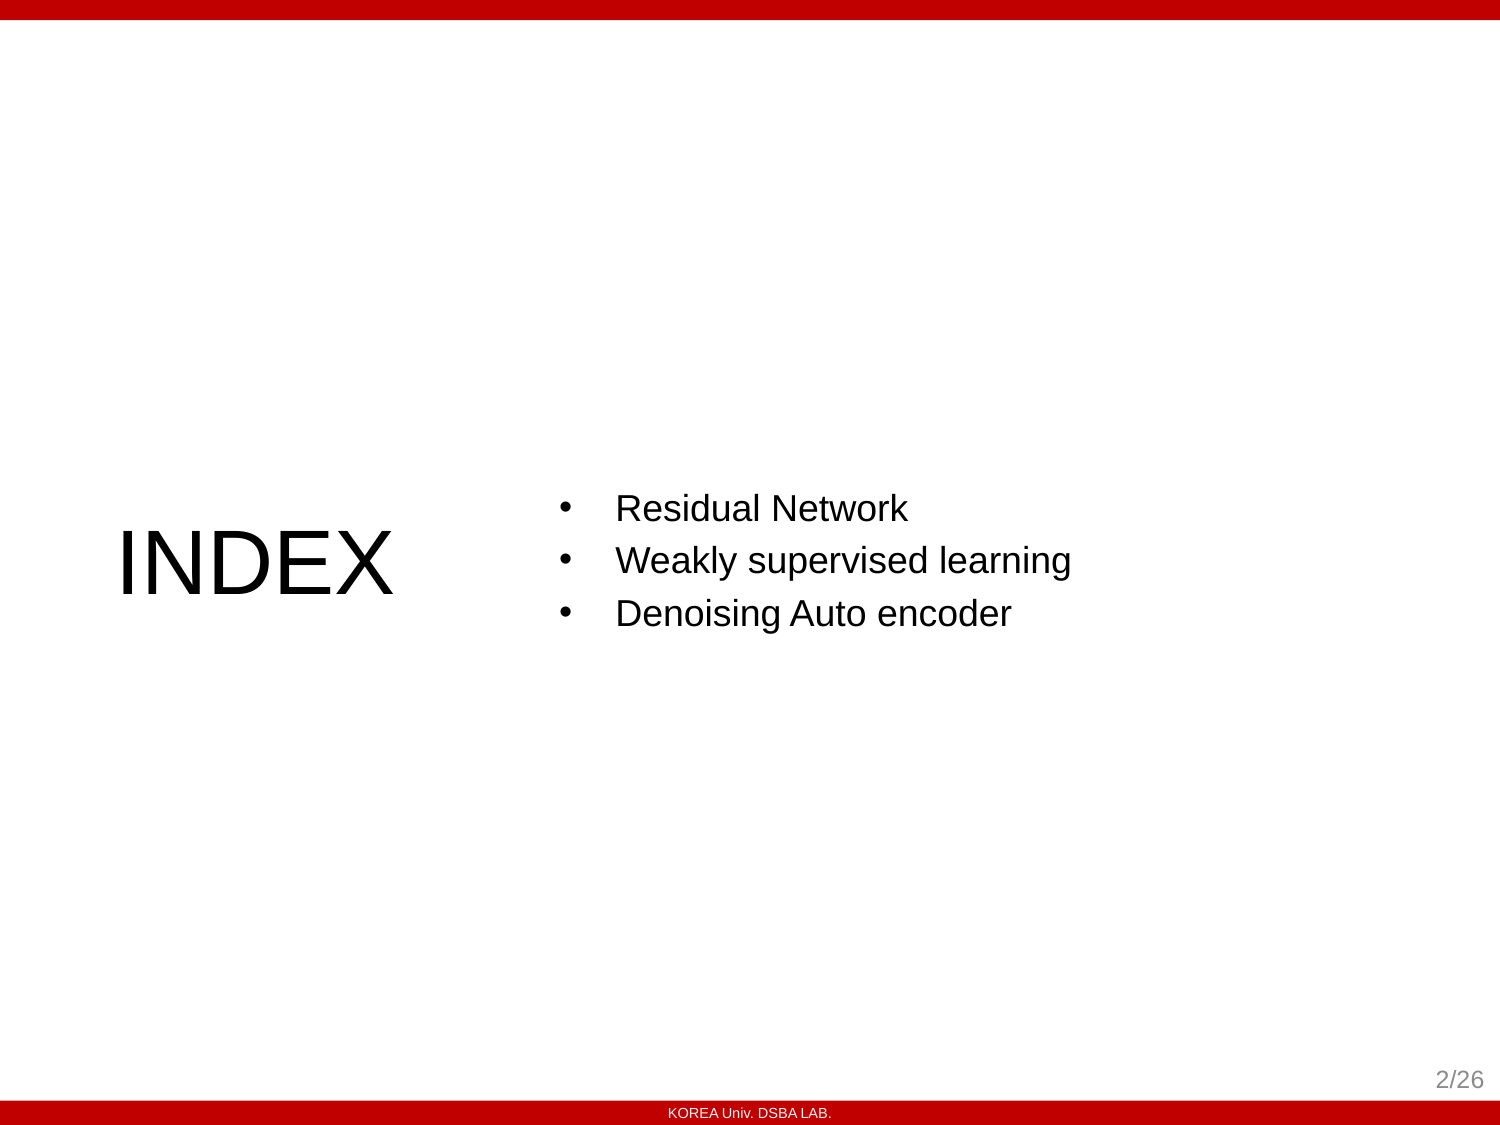

# INDEX
Residual Network
Weakly supervised learning
Denoising Auto encoder
2/26